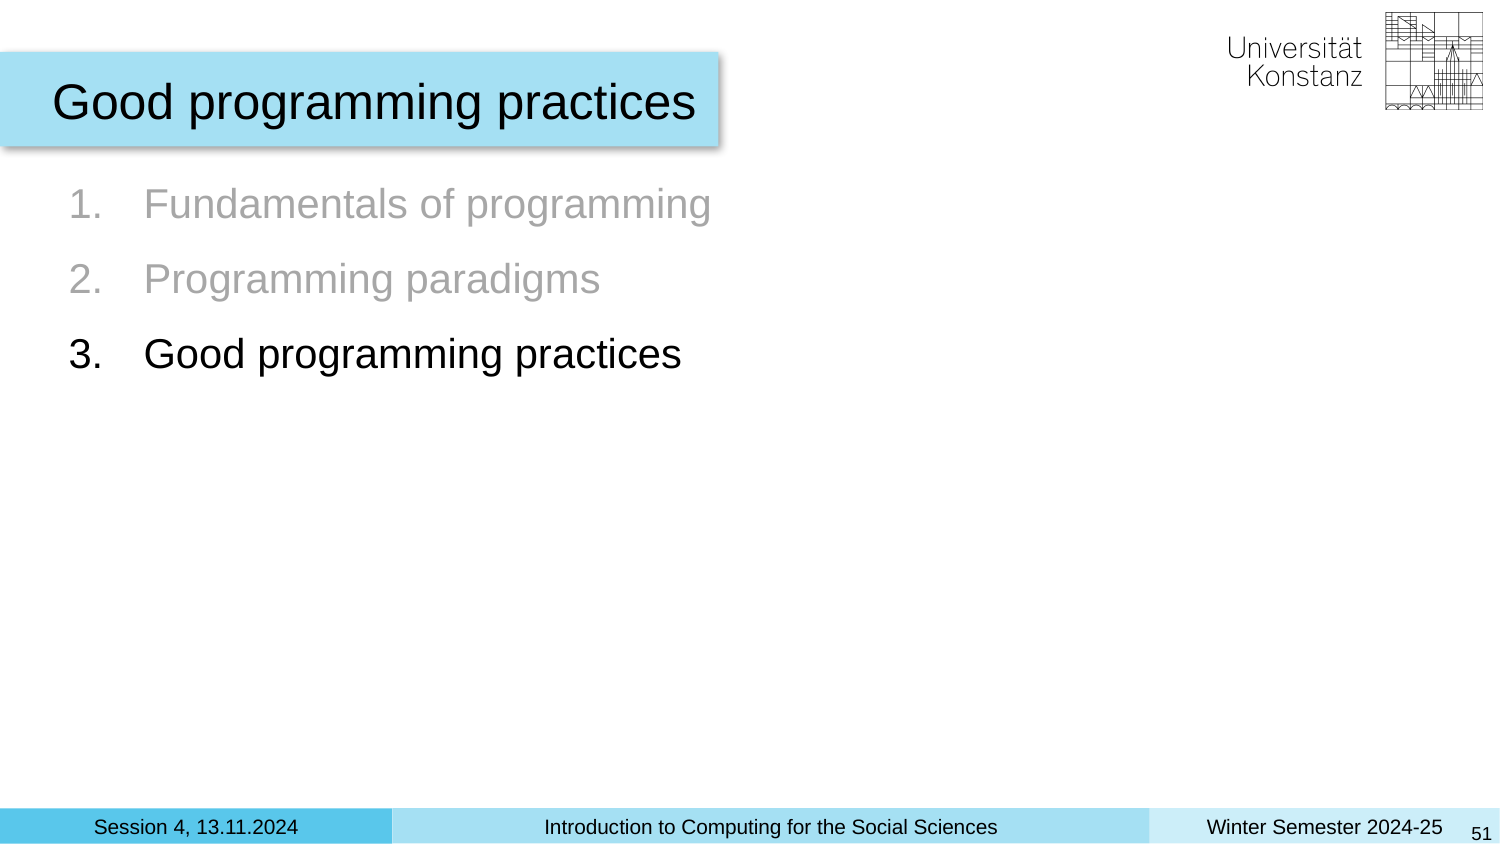

Good programming practices
Fundamentals of programming
Programming paradigms
Good programming practices
51